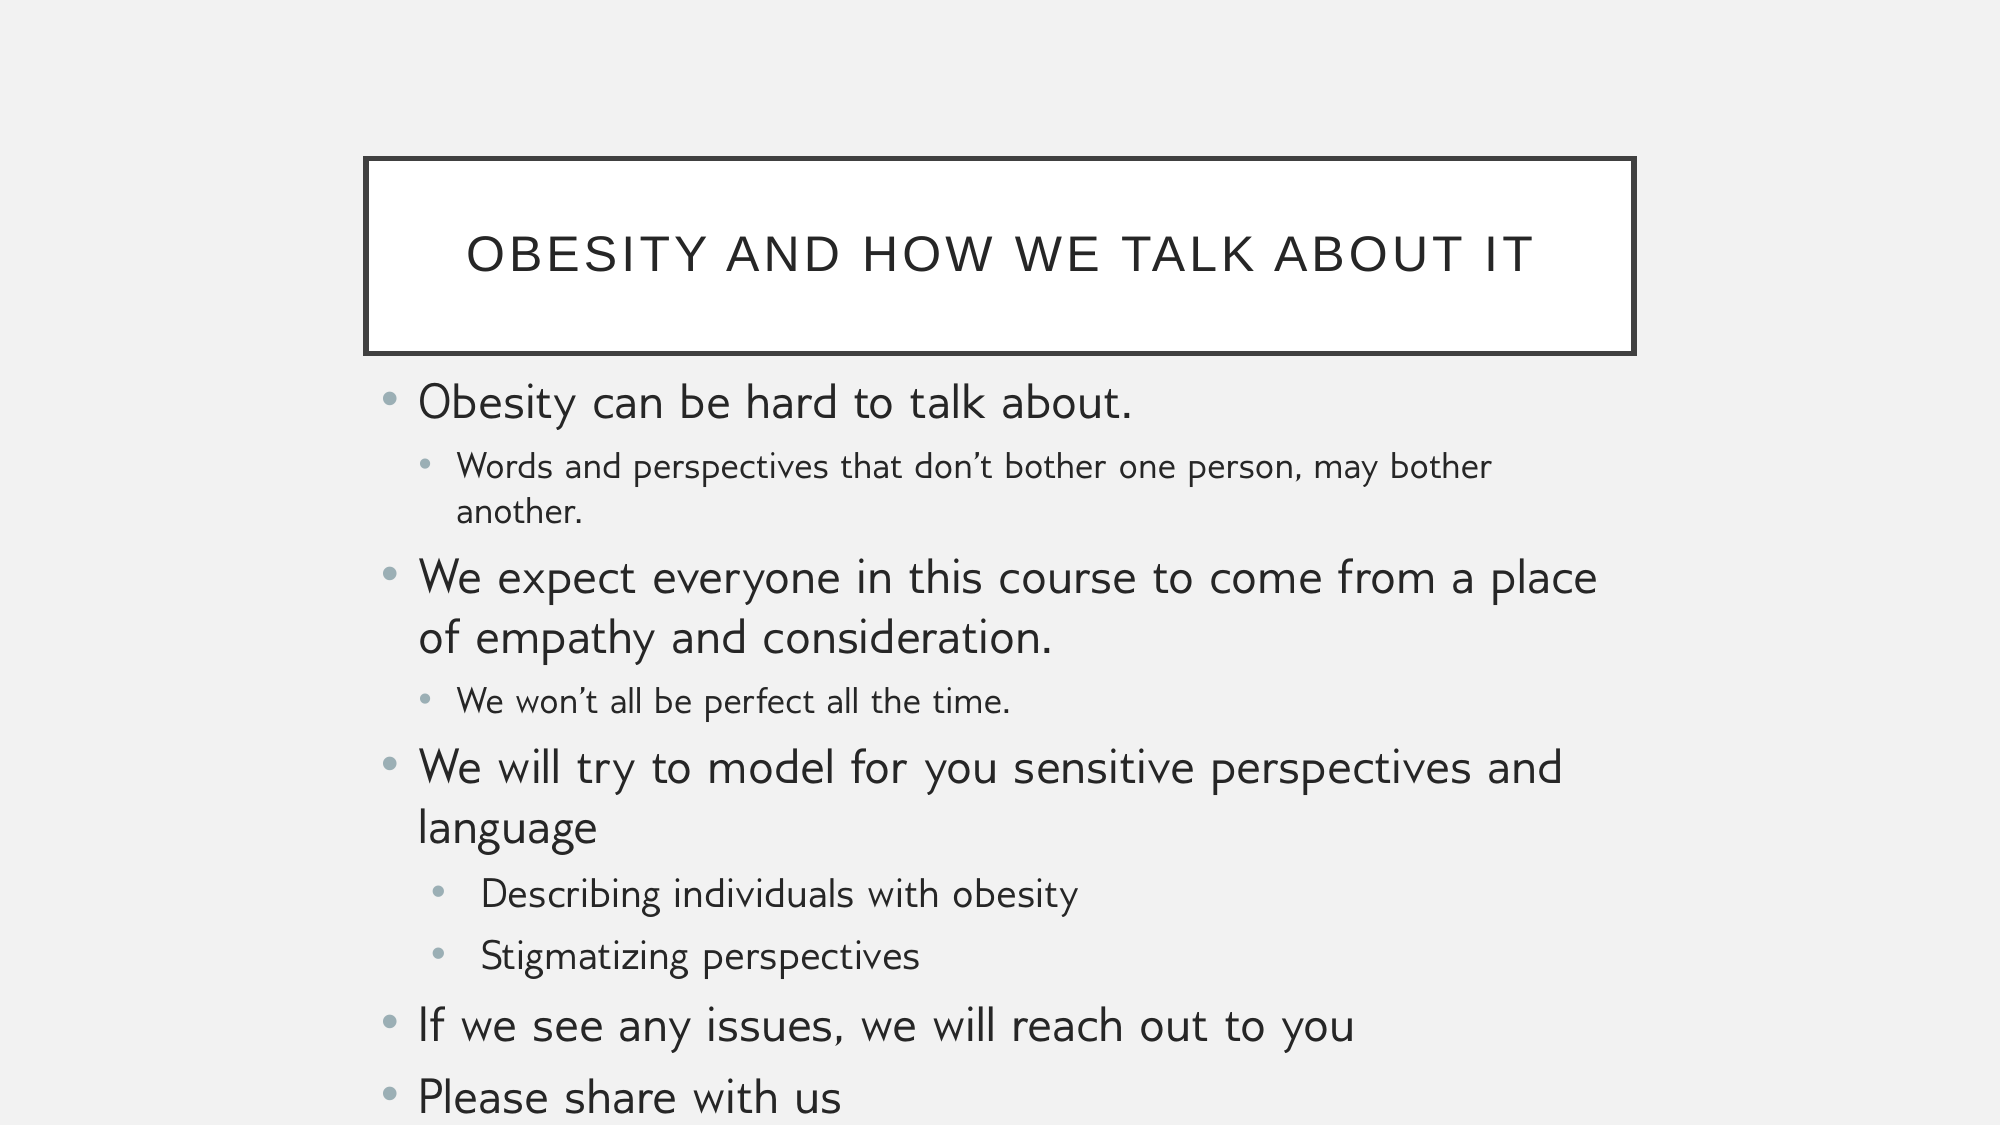

# OBESITY AND HOW WE TALK ABOUT IT
Obesity can be hard to talk about.
Words and perspectives that don’t bother one person, may bother another.
We expect everyone in this course to come from a place of empathy and consideration.
We won’t all be perfect all the time.
We will try to model for you sensitive perspectives and language
Describing individuals with obesity
Stigmatizing perspectives
If we see any issues, we will reach out to you
Please share with us